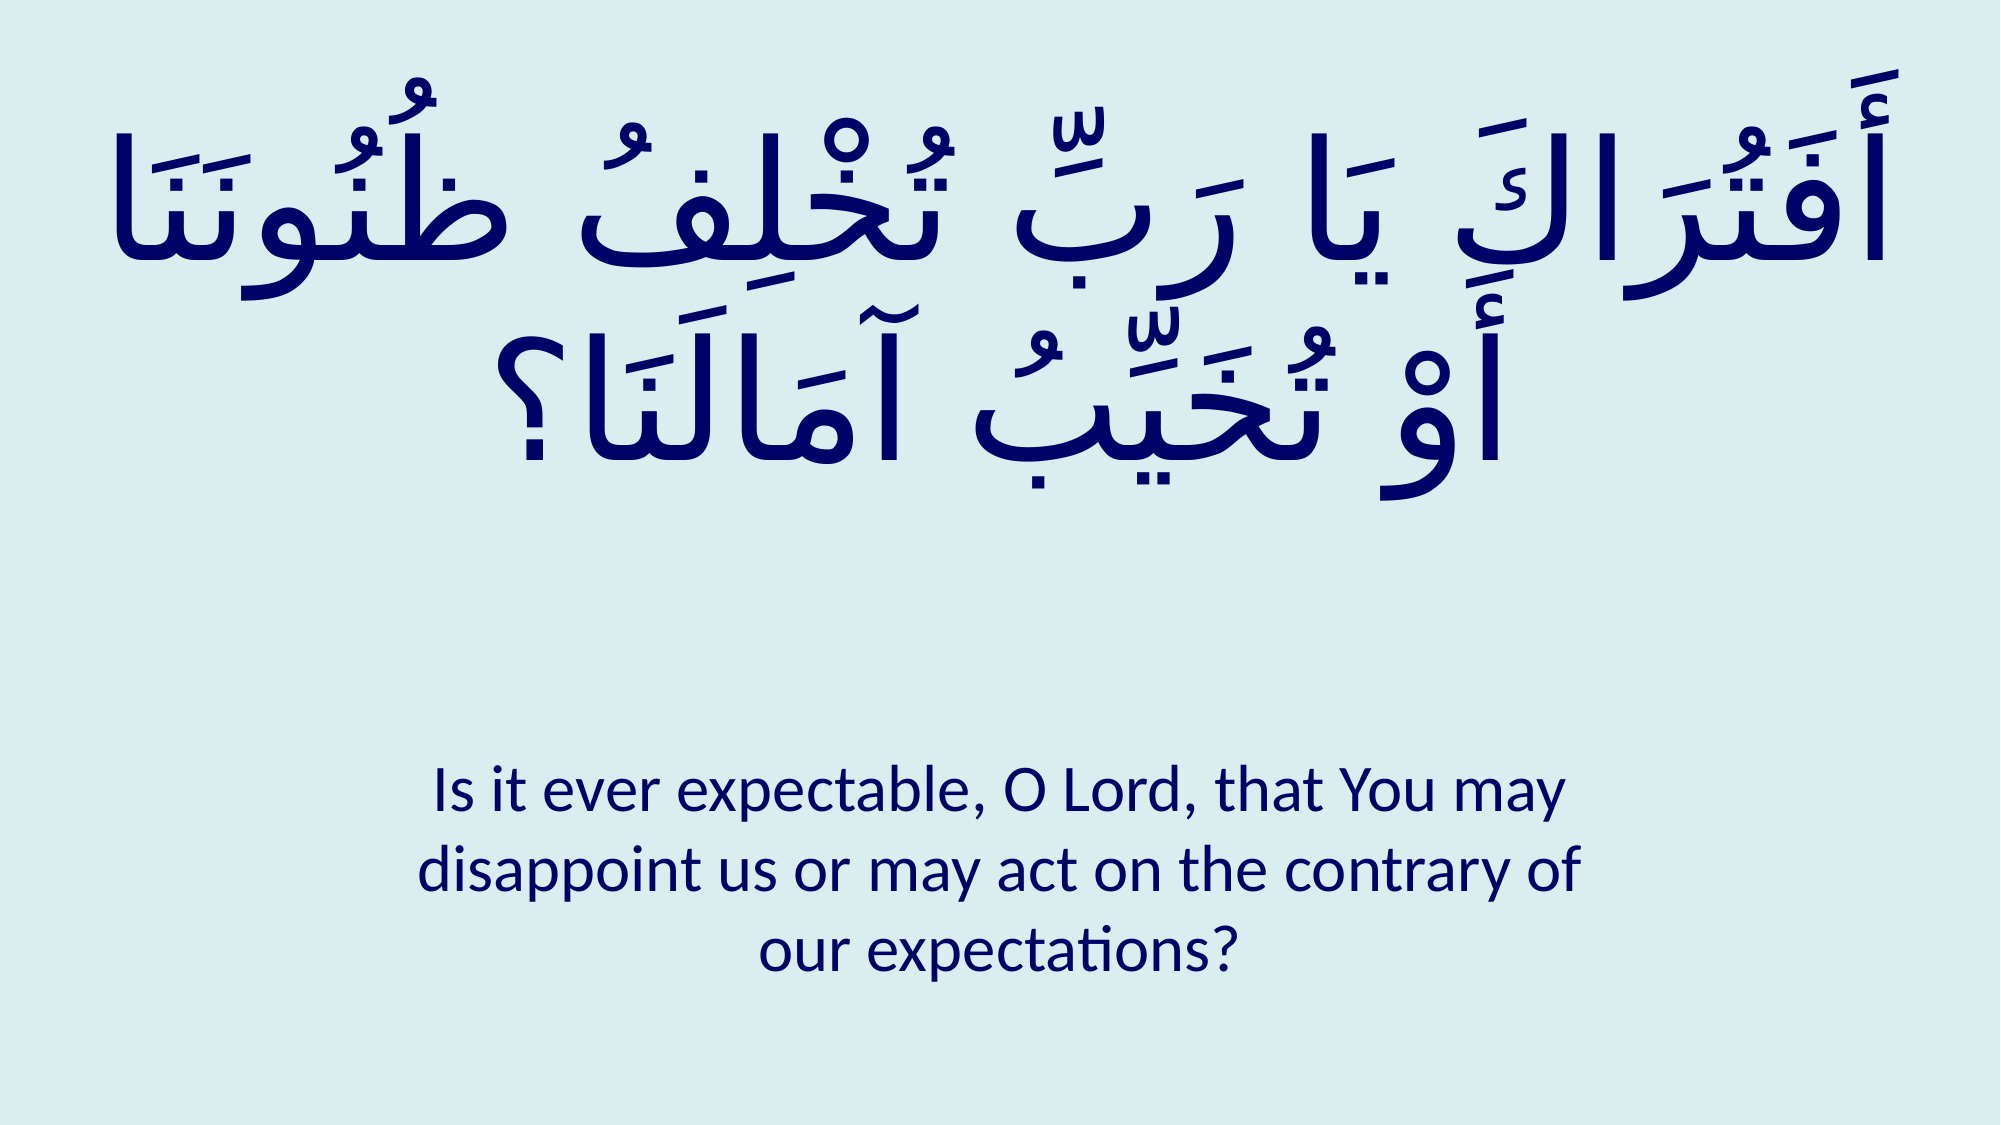

# أَفَتُرَاكَ يَا رَبِّ تُخْلِفُ ظُنُونَنَا أَوْ تُخَيِّبُ آمَالَنَا؟
Is it ever expectable, O Lord, that You may disappoint us or may act on the contrary of our expectations?